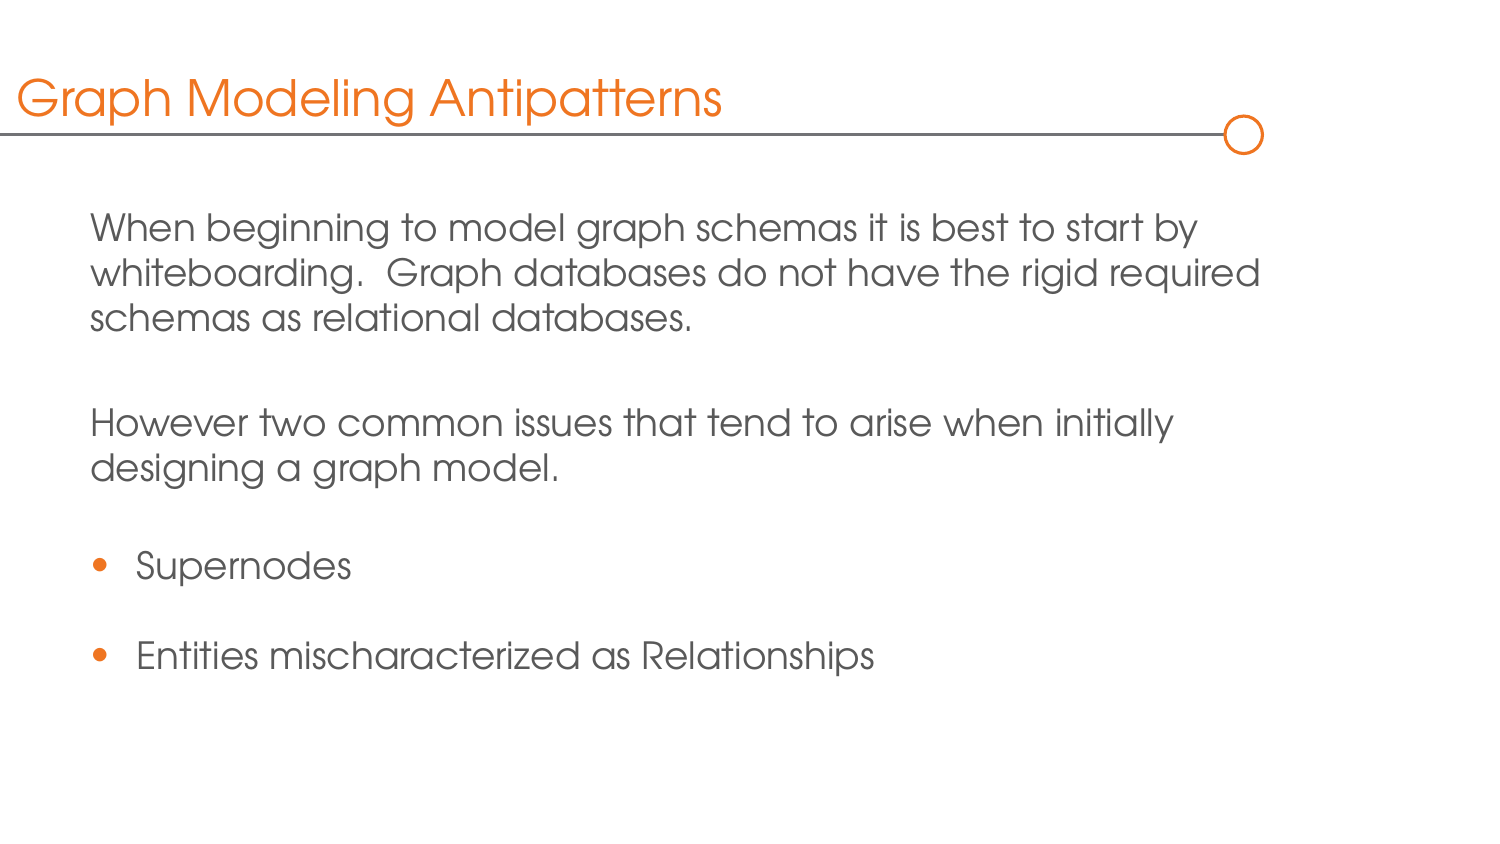

Graph Modeling Antipatterns
When beginning to model graph schemas it is best to start by whiteboarding.  Graph databases do not have the rigid required schemas as relational databases.

However two common issues that tend to arise when initially designing a graph model.

Supernodes

Entities mischaracterized as Relationships